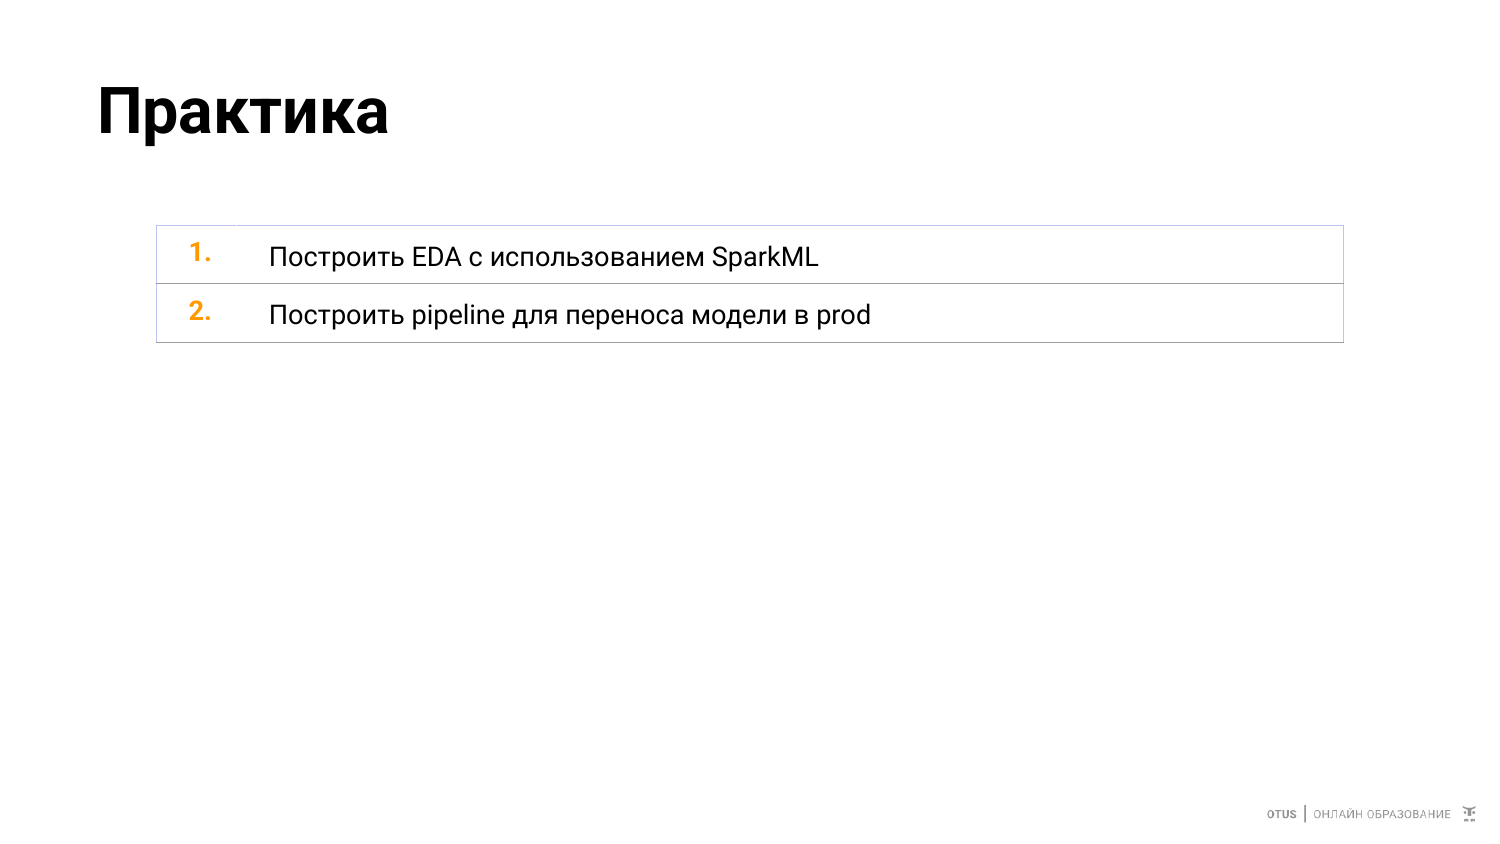

# Практика
| 1. | Построить EDA c использованием SparkML |
| --- | --- |
| 2. | Построить pipeline для переноса модели в prod |